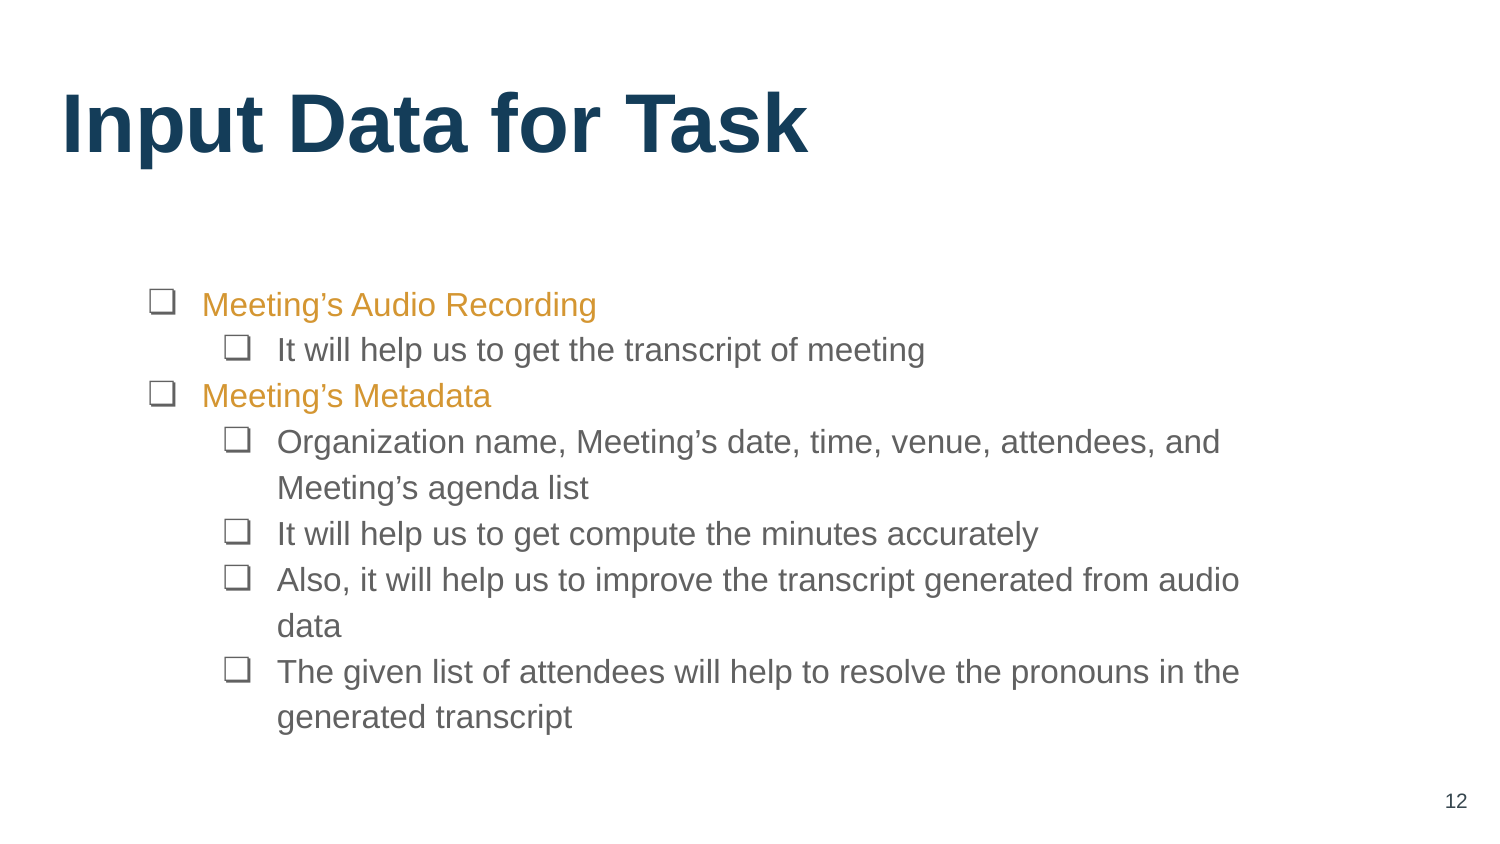

# Input Data for Task
Meeting’s Audio Recording
It will help us to get the transcript of meeting
Meeting’s Metadata
Organization name, Meeting’s date, time, venue, attendees, and Meeting’s agenda list
It will help us to get compute the minutes accurately
Also, it will help us to improve the transcript generated from audio data
The given list of attendees will help to resolve the pronouns in the generated transcript
12